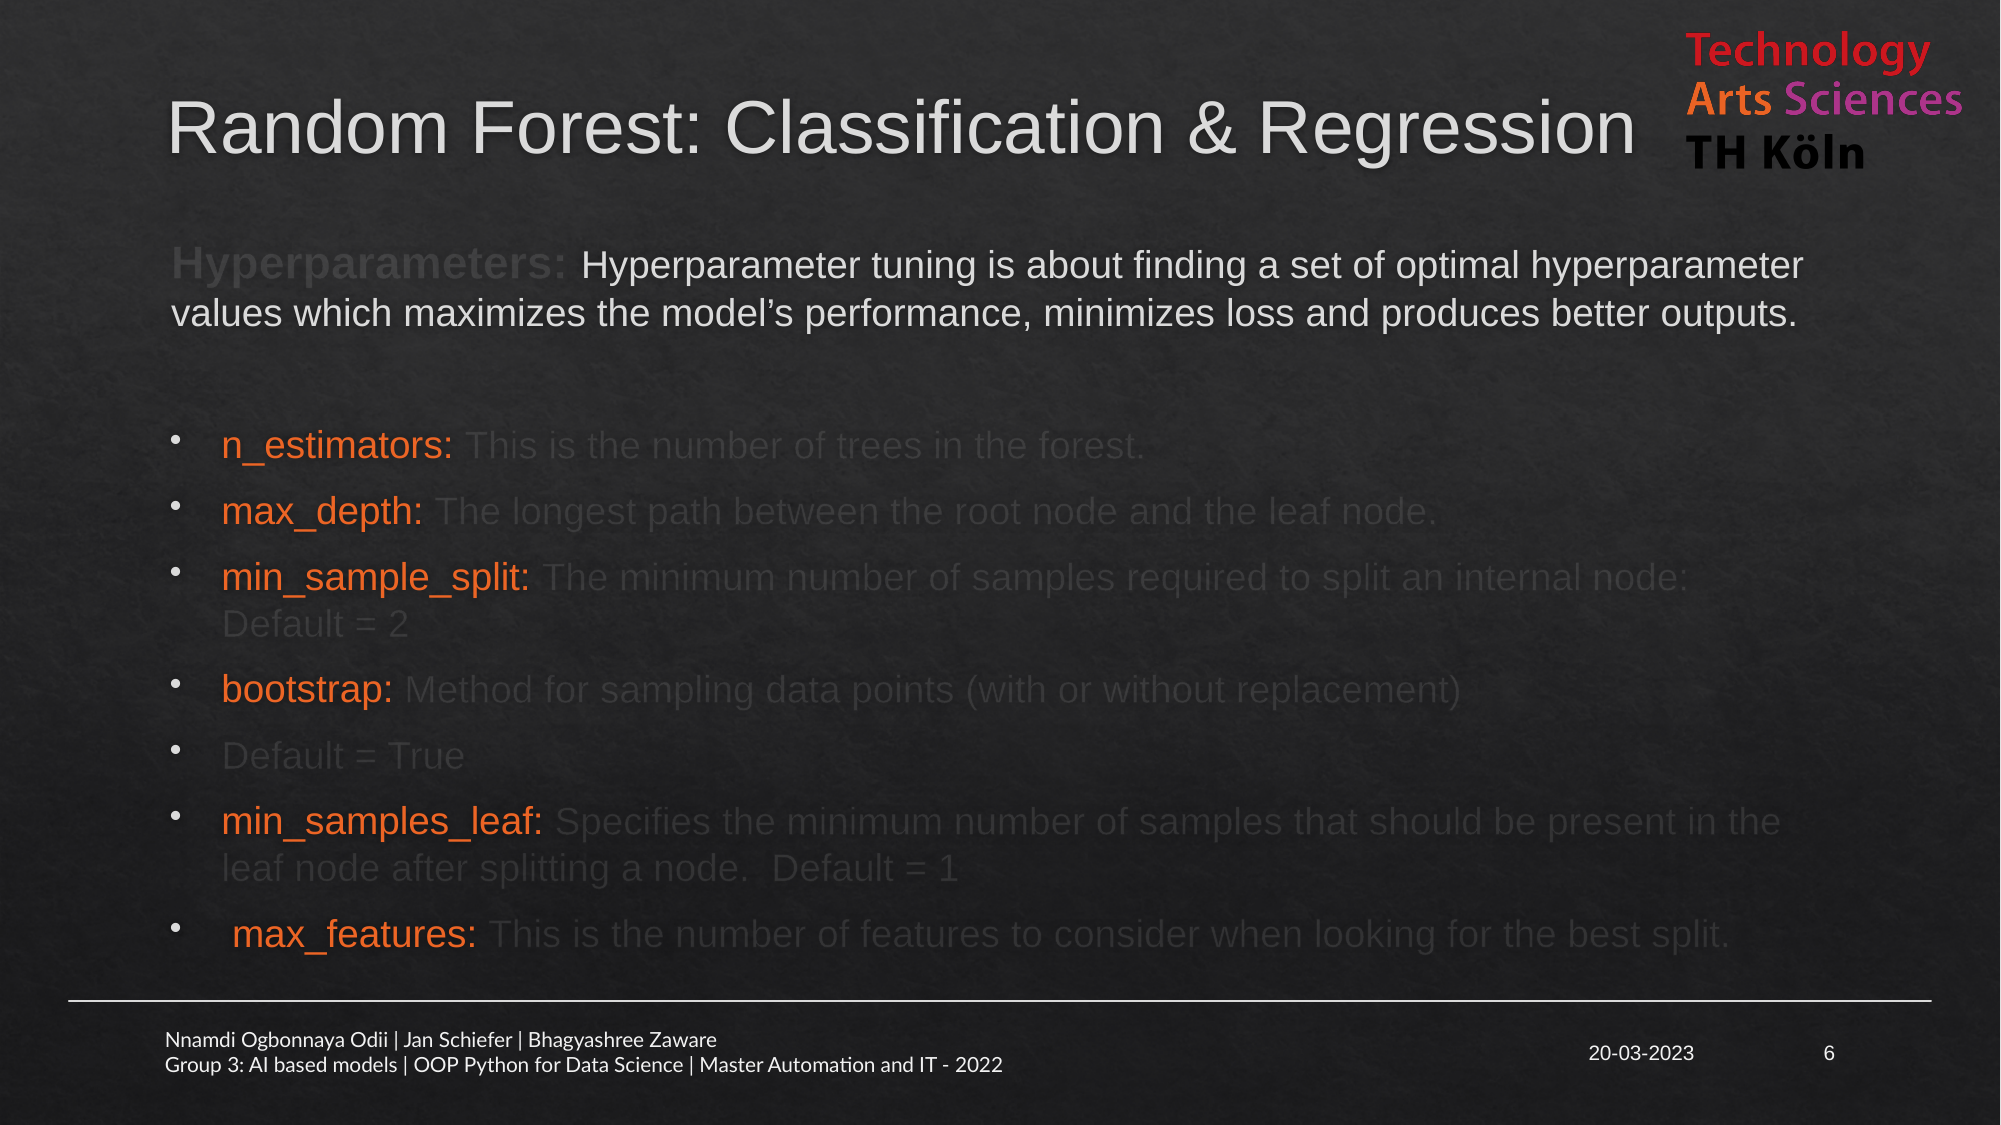

# Random Forest: Classification & Regression
Hyperparameters: Hyperparameter tuning is about finding a set of optimal hyperparameter values which maximizes the model’s performance, minimizes loss and produces better outputs.

n_estimators: This is the number of trees in the forest.
max_depth: The longest path between the root node and the leaf node.
min_sample_split: The minimum number of samples required to split an internal node: 					Default = 2
bootstrap: Method for sampling data points (with or without replacement)
			Default = True
min_samples_leaf: Specifies the minimum number of samples that should be present in the leaf node after splitting a node.  Default = 1
 max_features: This is the number of features to consider when looking for the best split.

20-03-2023
6
Nnamdi Ogbonnaya Odii | Jan Schiefer | Bhagyashree Zaware
Group 3: AI based models | OOP Python for Data Science | Master Automation and IT - 2022